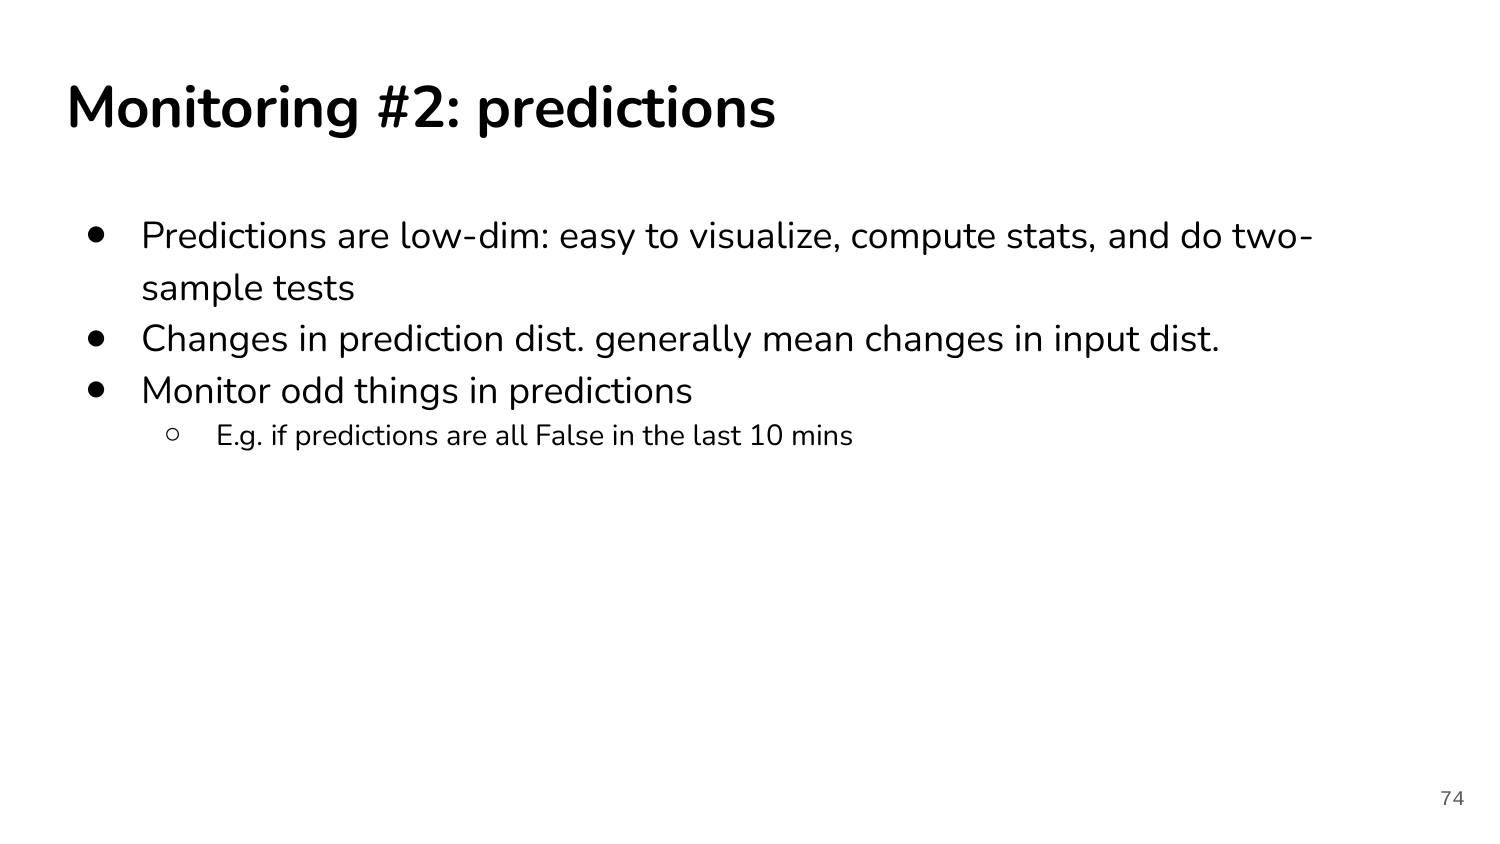

# Monitoring #2: predictions
Predictions are low-dim: easy to visualize, compute stats, and do two-sample tests
Changes in prediction dist. generally mean changes in input dist.
Monitor odd things in predictions
E.g. if predictions are all False in the last 10 mins
74